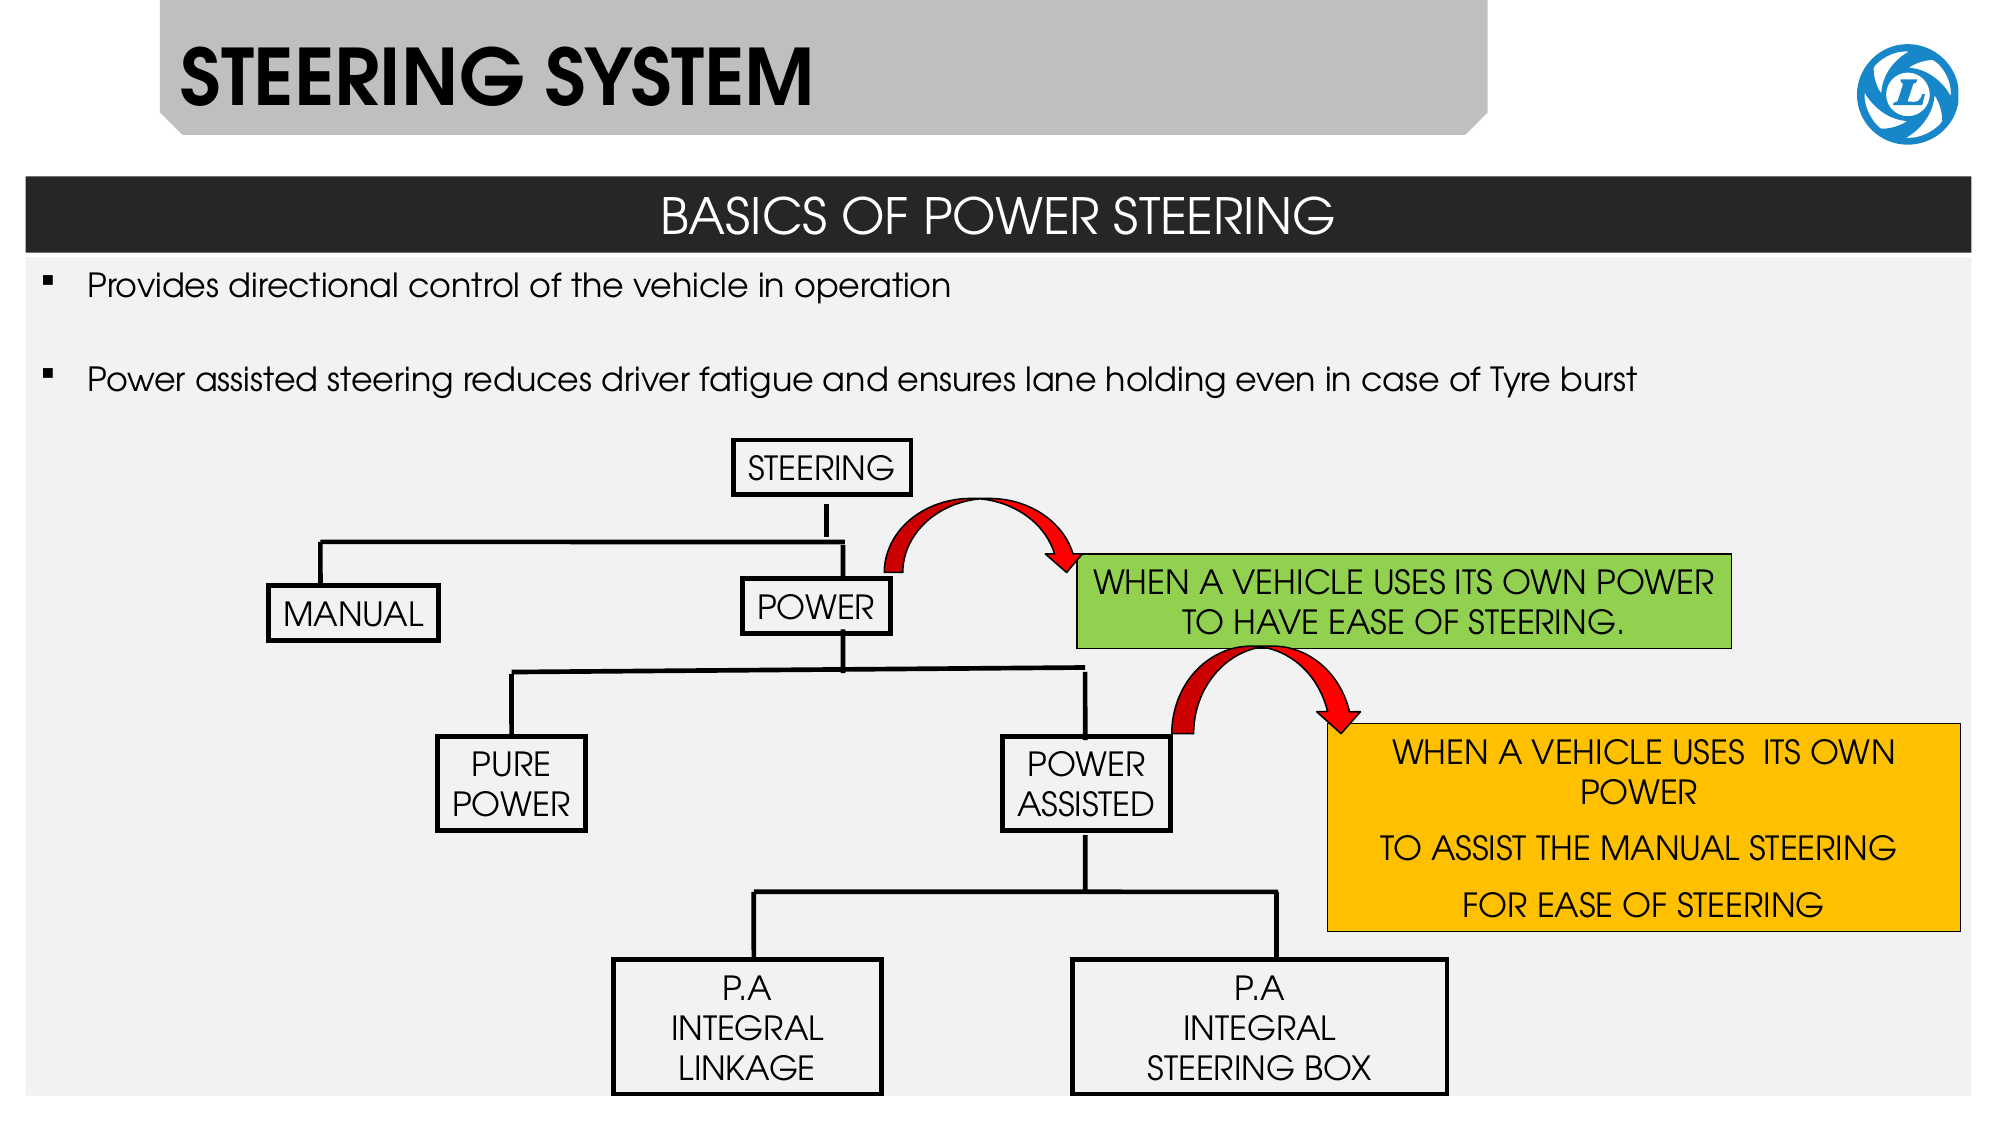

STEERING SYSTEM
BASICS OF POWER STEERING
Provides directional control of the vehicle in operation

Power assisted steering reduces driver fatigue and ensures lane holding even in case of Tyre burst

STEERING

WHEN A VEHICLE USES ITS OWN POWER TO HAVE EASE OF STEERING.
POWER
MANUAL

WHEN A VEHICLE USES  ITS OWN POWER
TO ASSIST THE MANUAL STEERING
FOR EASE OF STEERING
PURE
POWER
POWER
ASSISTED

P.A
INTEGRAL
STEERING BOX
P.A
INTEGRAL
LINKAGE